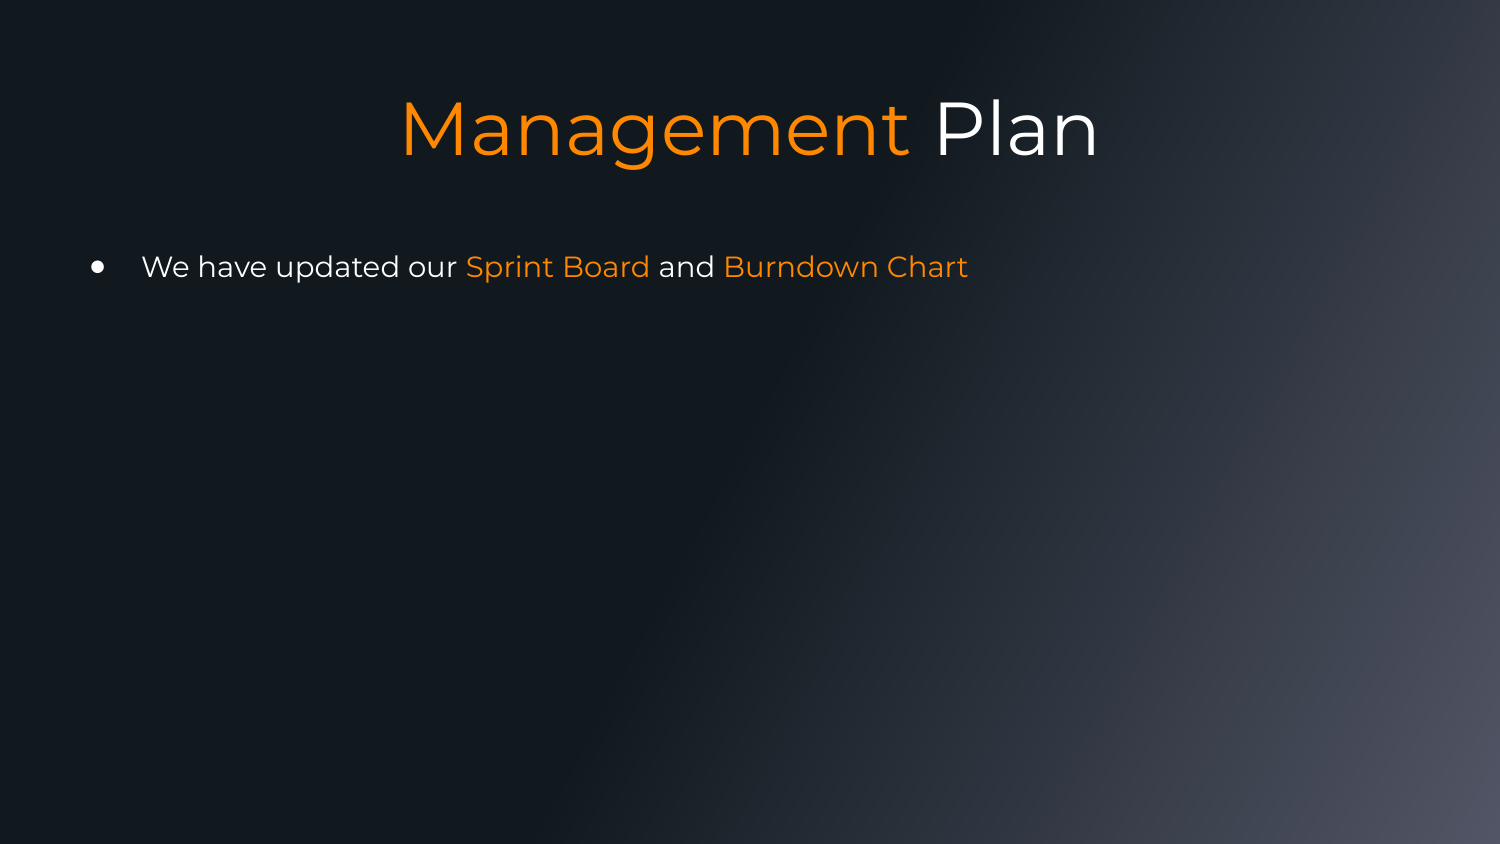

# Management Plan
We have updated our Sprint Board and Burndown Chart